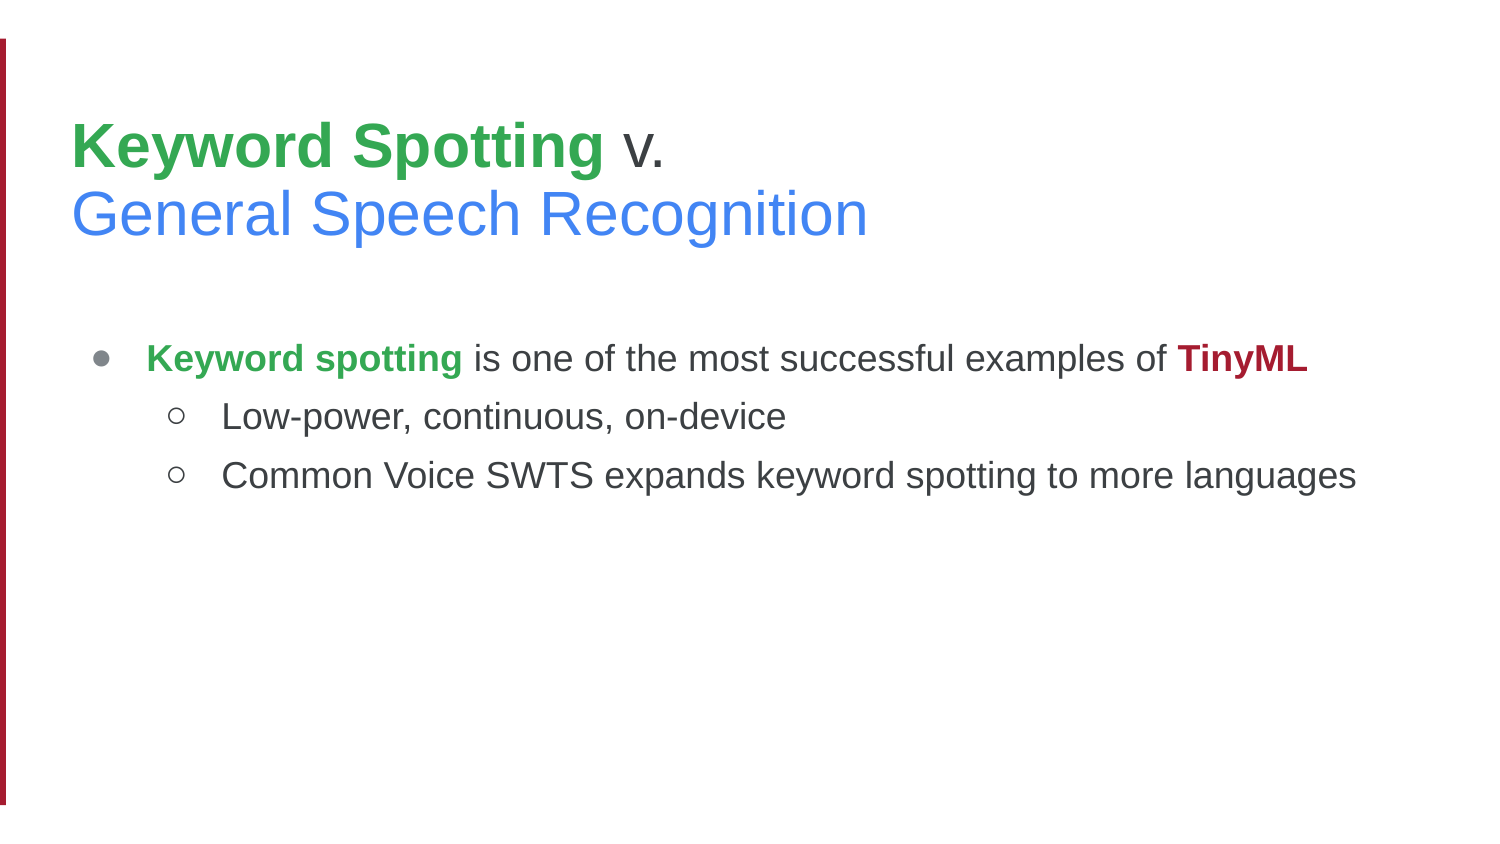

# Keyword Spotting v.
General Speech Recognition
Keyword spotting is one of the most successful examples of TinyML
Low-power, continuous, on-device
Common Voice SWTS expands keyword spotting to more languages